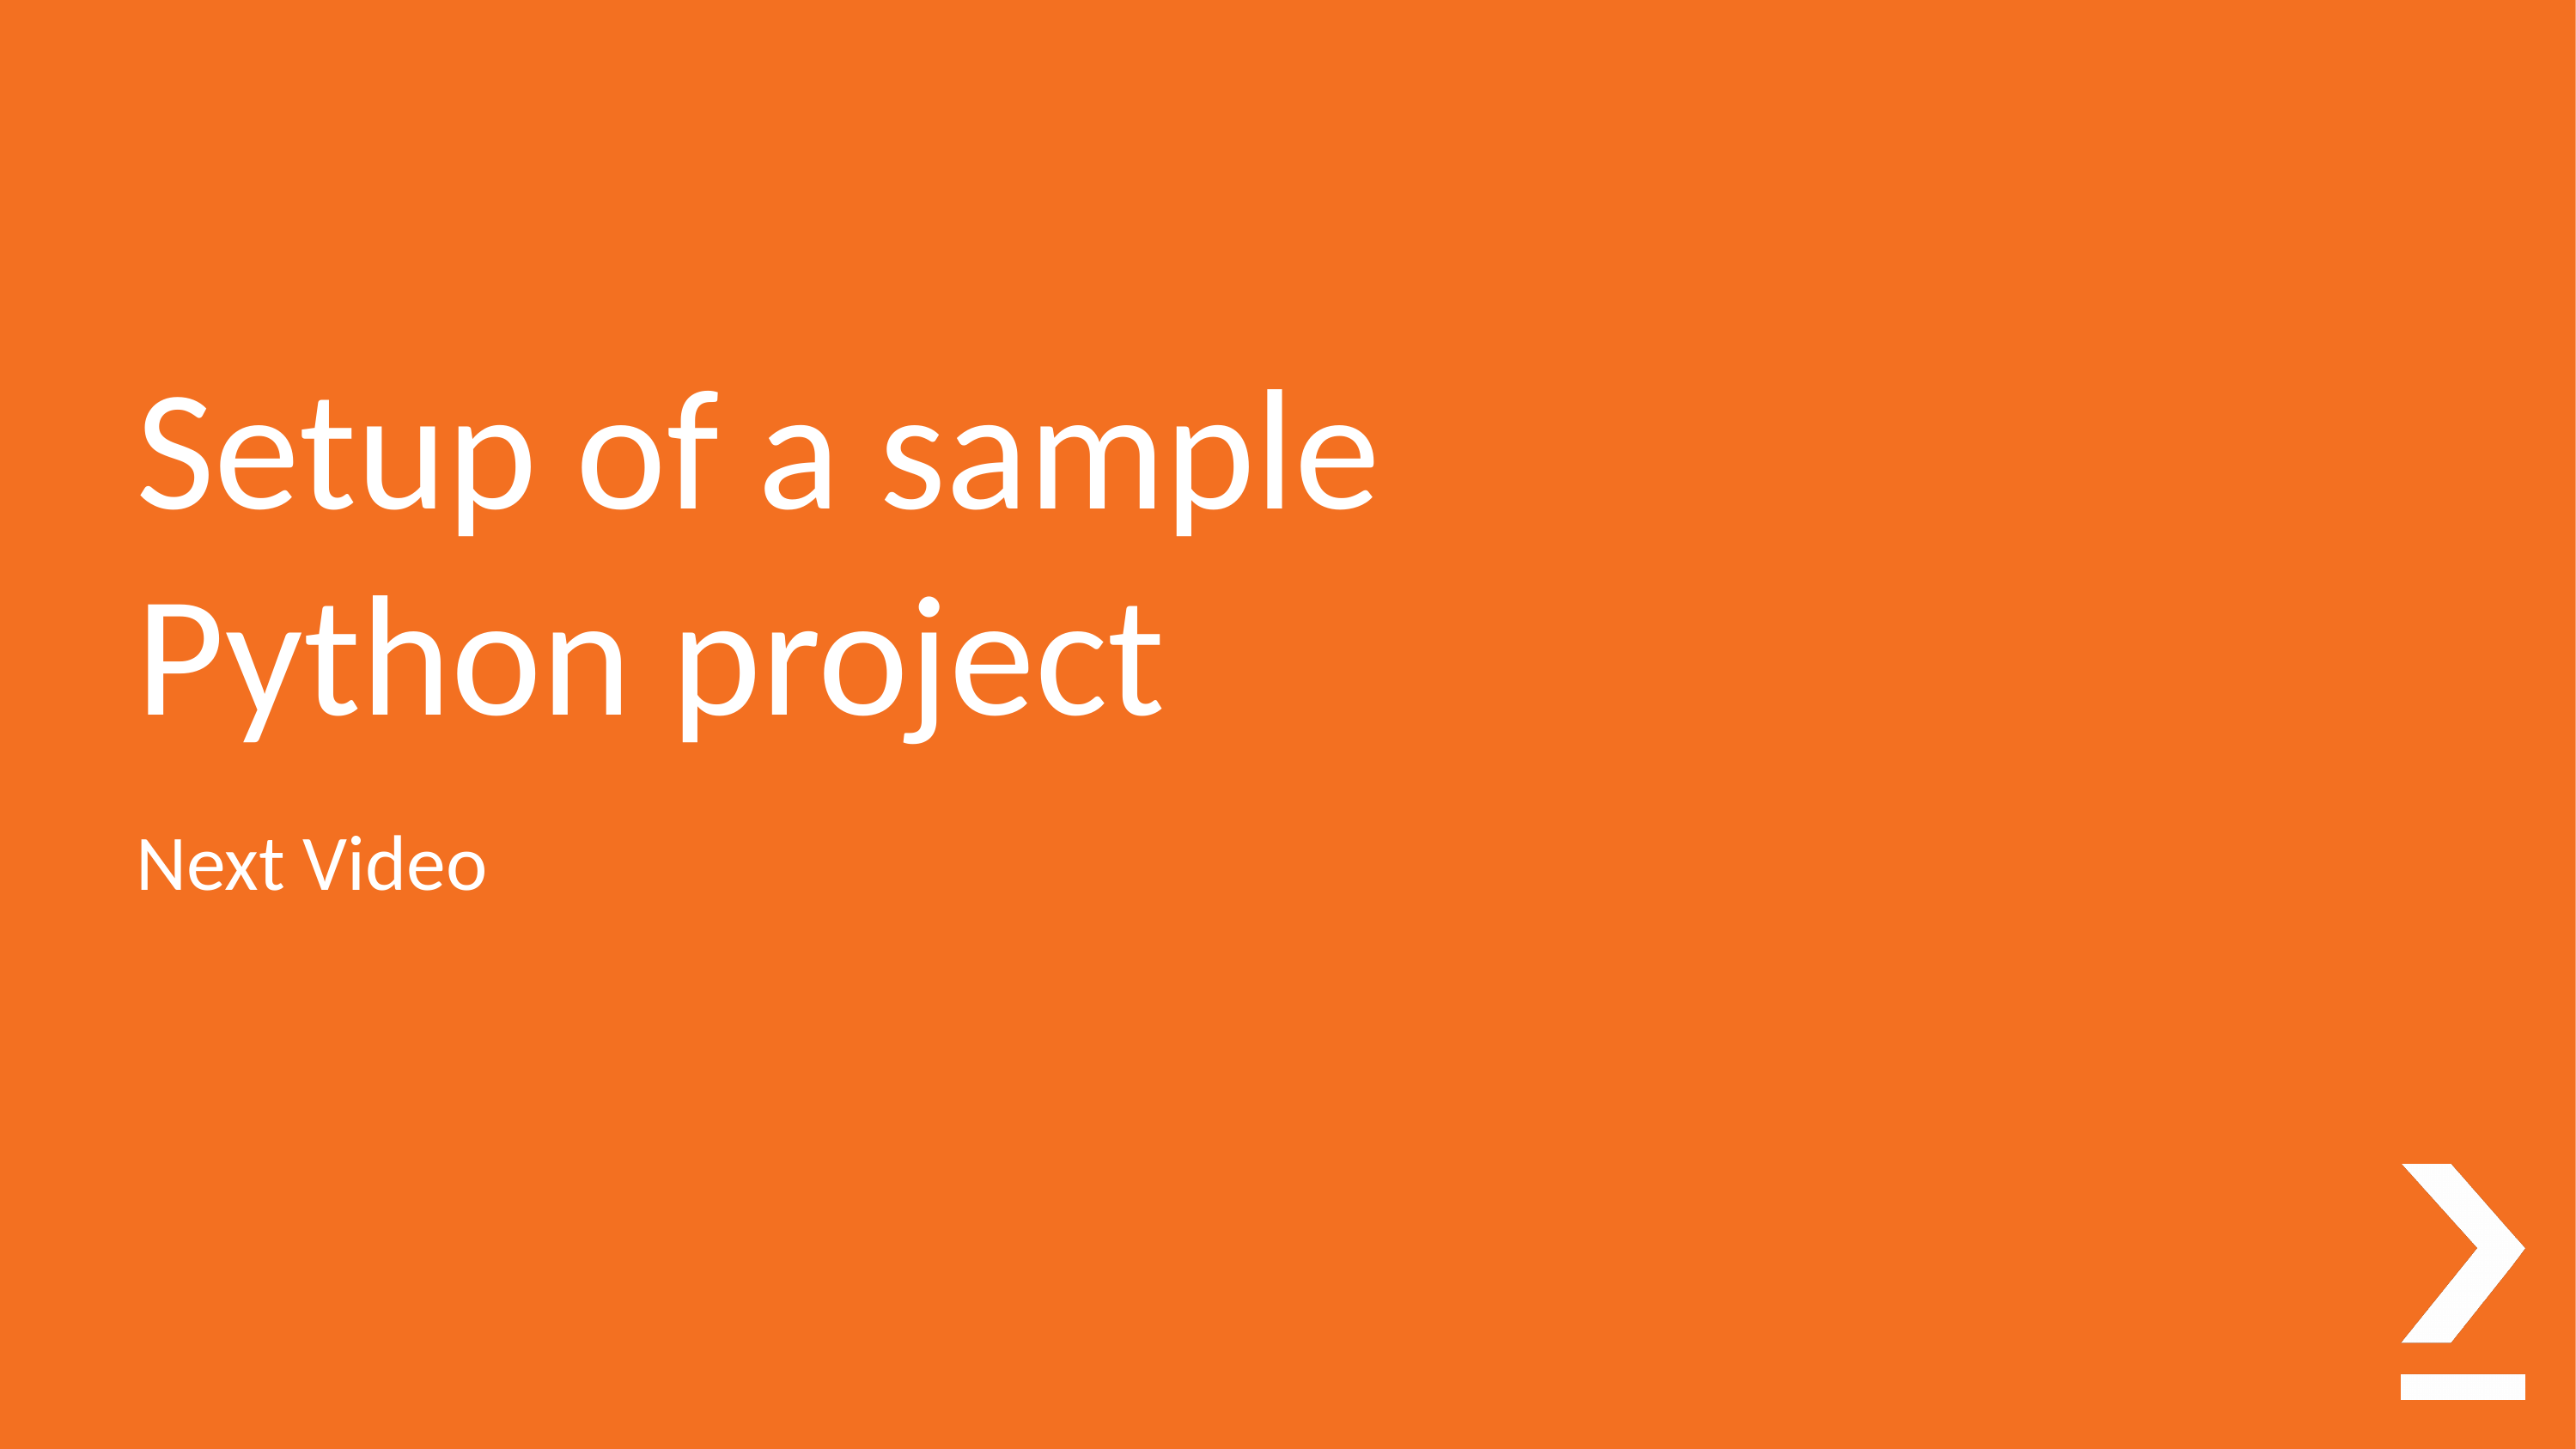

# Setup of a sample Python project
Next Video